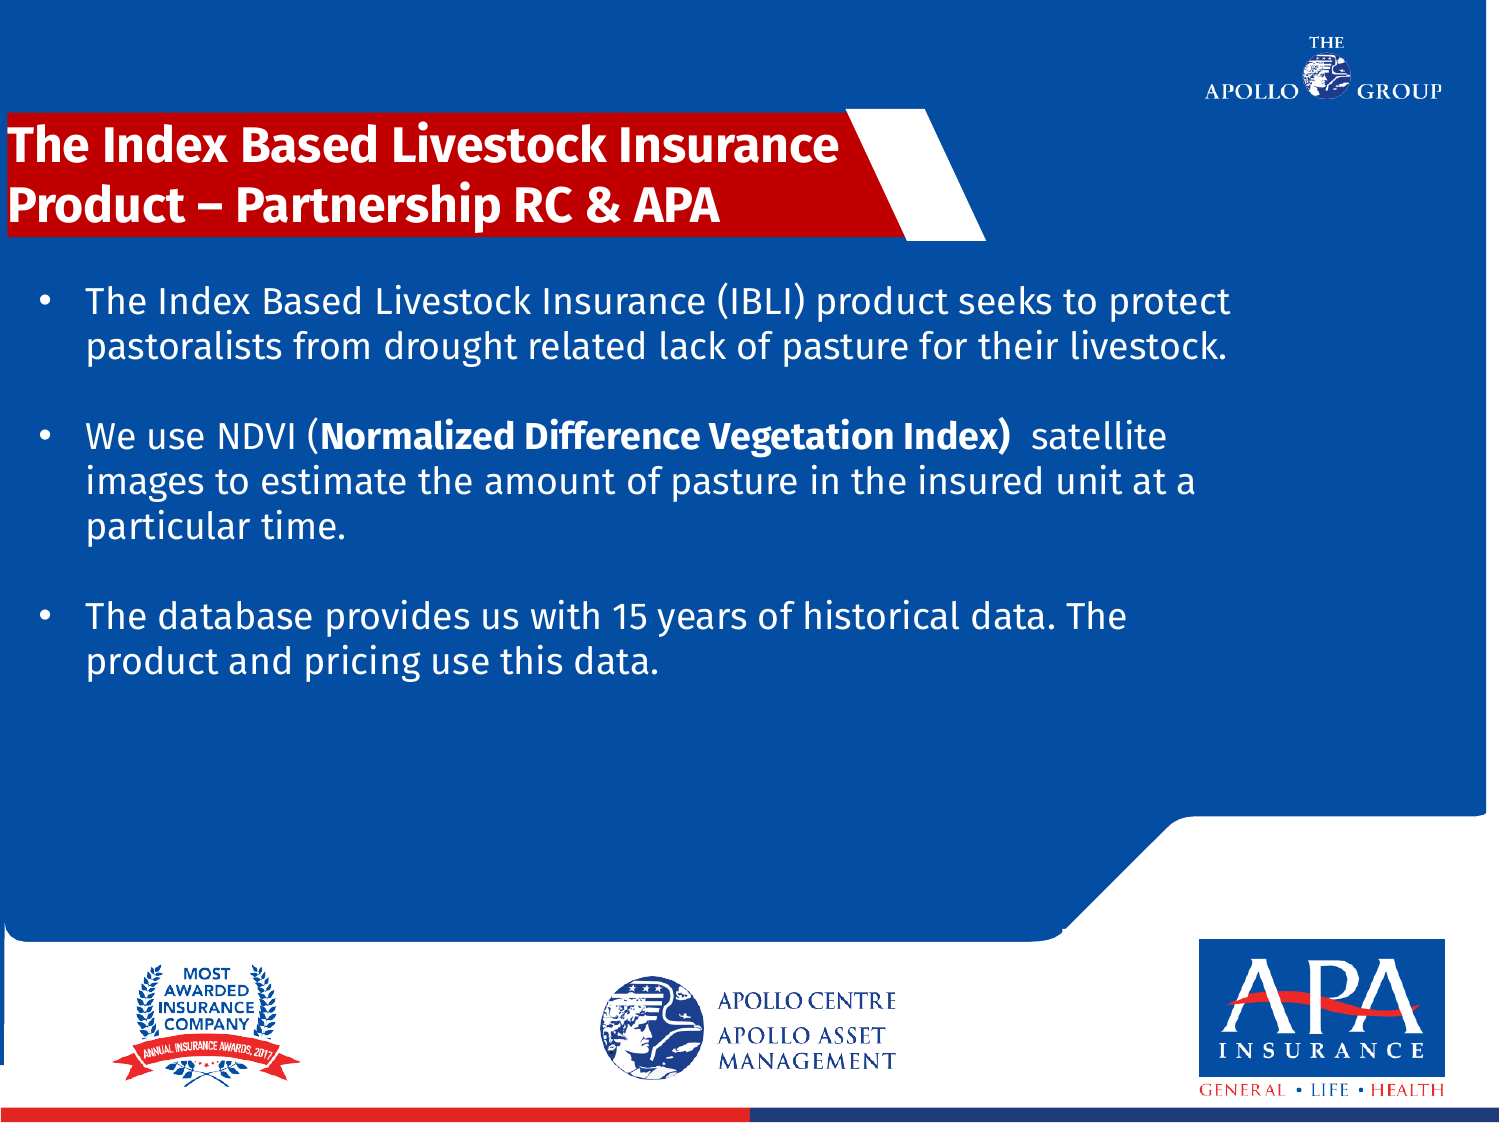

The Index Based Livestock Insurance Product – Partnership RC & APA
The Index Based Livestock Insurance (IBLI) product seeks to protect pastoralists from drought related lack of pasture for their livestock.

We use NDVI (Normalized Difference Vegetation Index)  satellite images to estimate the amount of pasture in the insured unit at a  particular time.

The database provides us with 15 years of historical data. The product and pricing use this data.